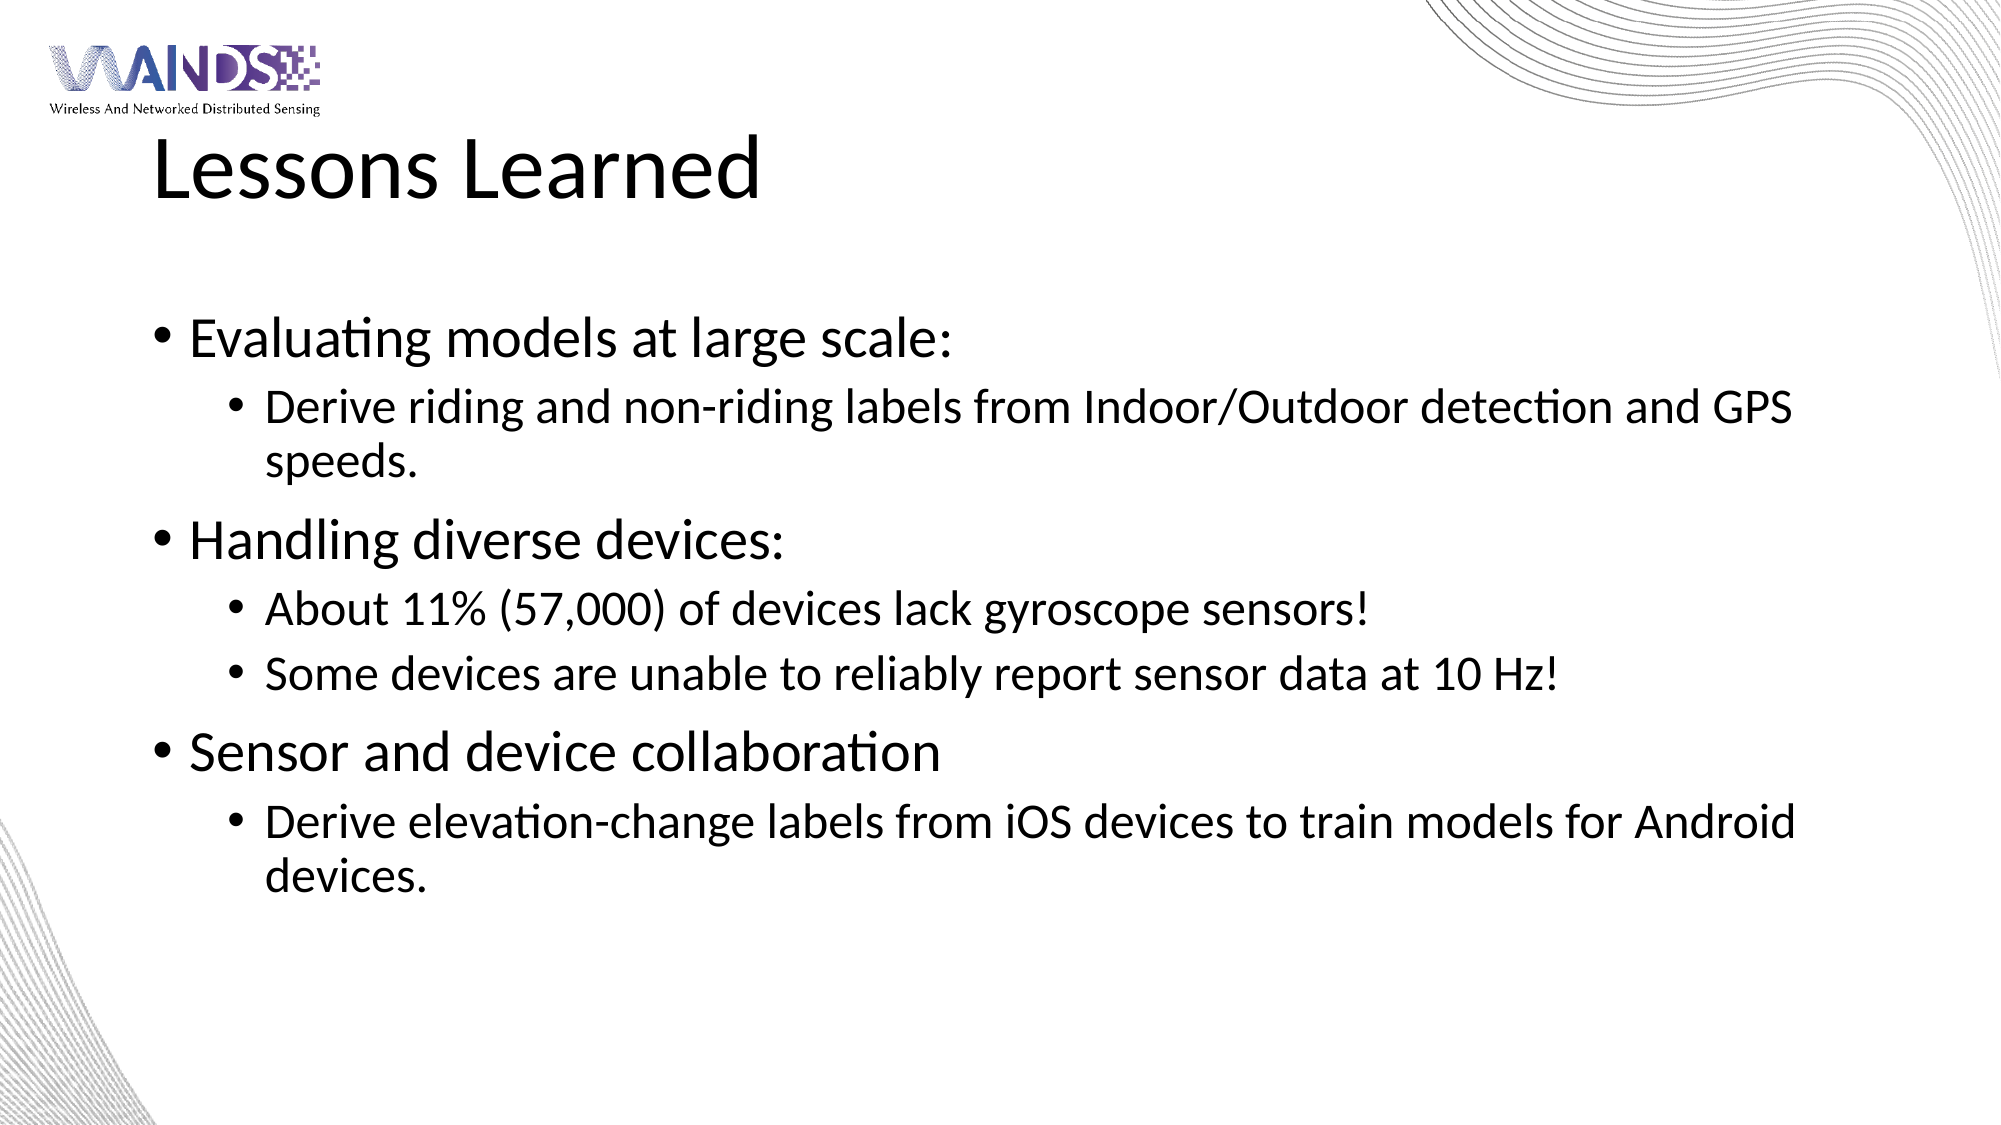

# Lessons Learned
Evaluating models at large scale:
Derive riding and non-riding labels from Indoor/Outdoor detection and GPS speeds.
Handling diverse devices:
About 11% (57,000) of devices lack gyroscope sensors!
Some devices are unable to reliably report sensor data at 10 Hz!
Sensor and device collaboration
Derive elevation-change labels from iOS devices to train models for Android devices.